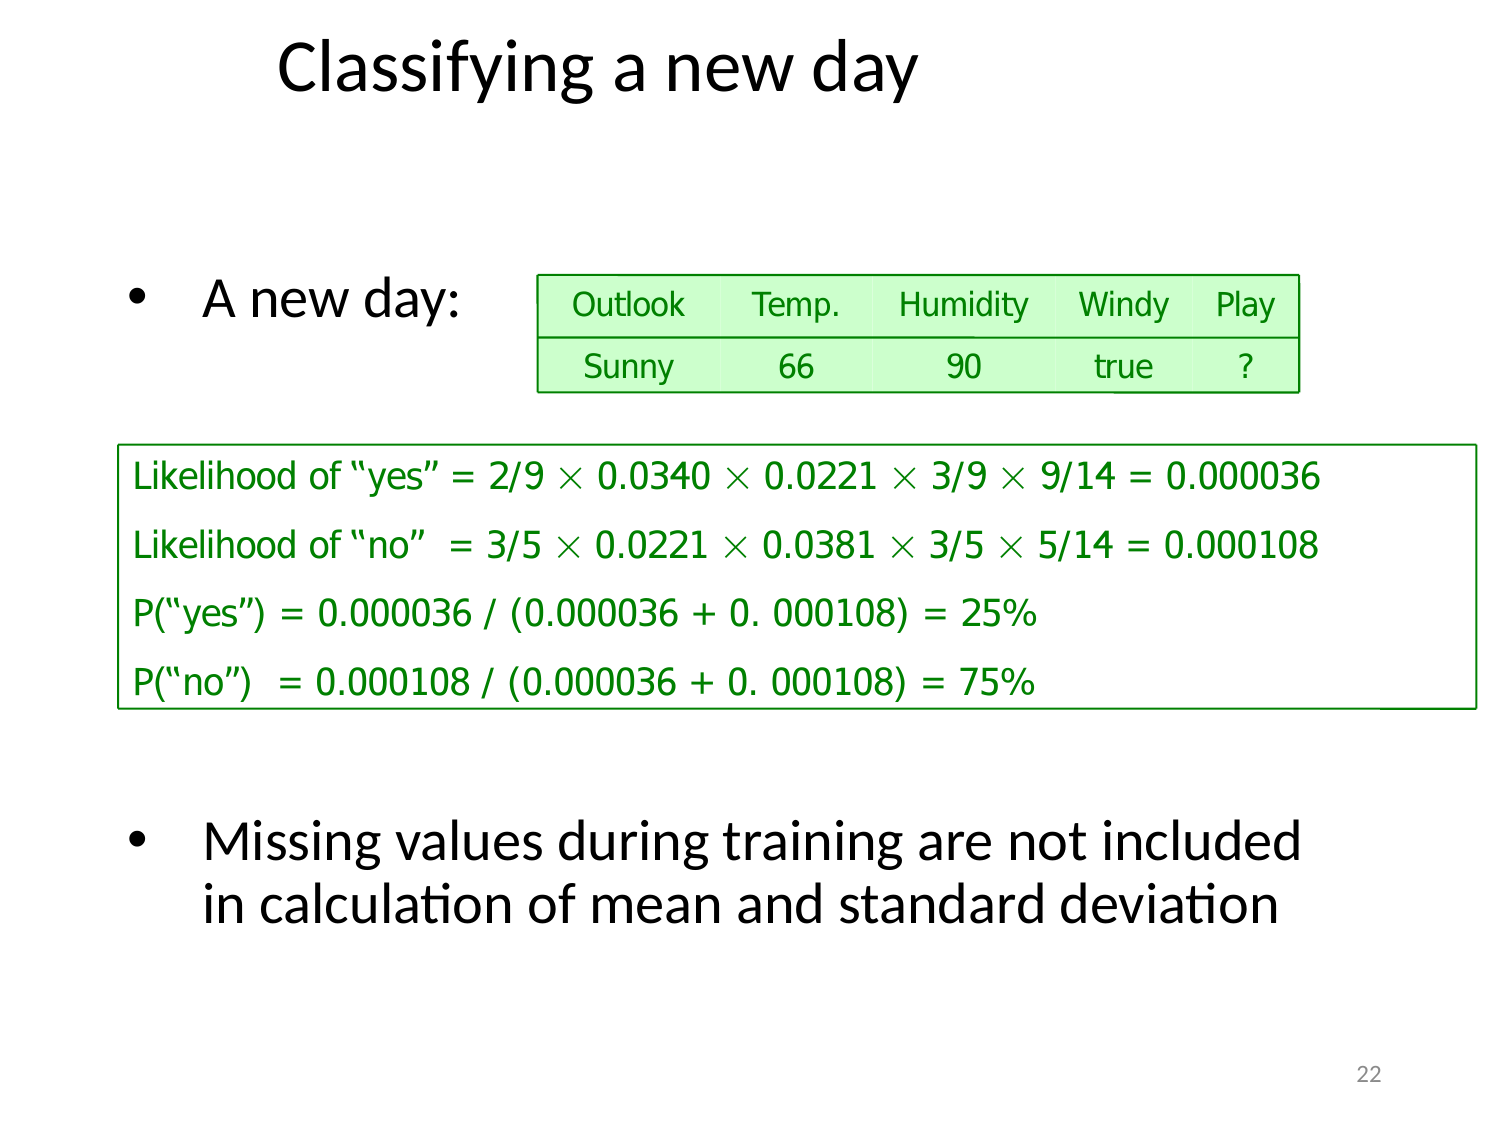

Classifying a new day
A new day:

Missing values during training are not included in calculation of mean and standard deviation
Outlook

Temp.
Humidity
Windy
Play

Sunny

66
90
true
?

Likelihood of “yes” = 2/9 × 0.0340 × 0.0221 × 3/9 × 9/14 = 0.000036
Likelihood of “no”  = 3/5 × 0.0221 × 0.0381 × 3/5 × 5/14 = 0.000108
P(“yes”) = 0.000036 / (0.000036 + 0. 000108) = 25%
P(“no”)  = 0.000108 / (0.000036 + 0. 000108) = 75%

22